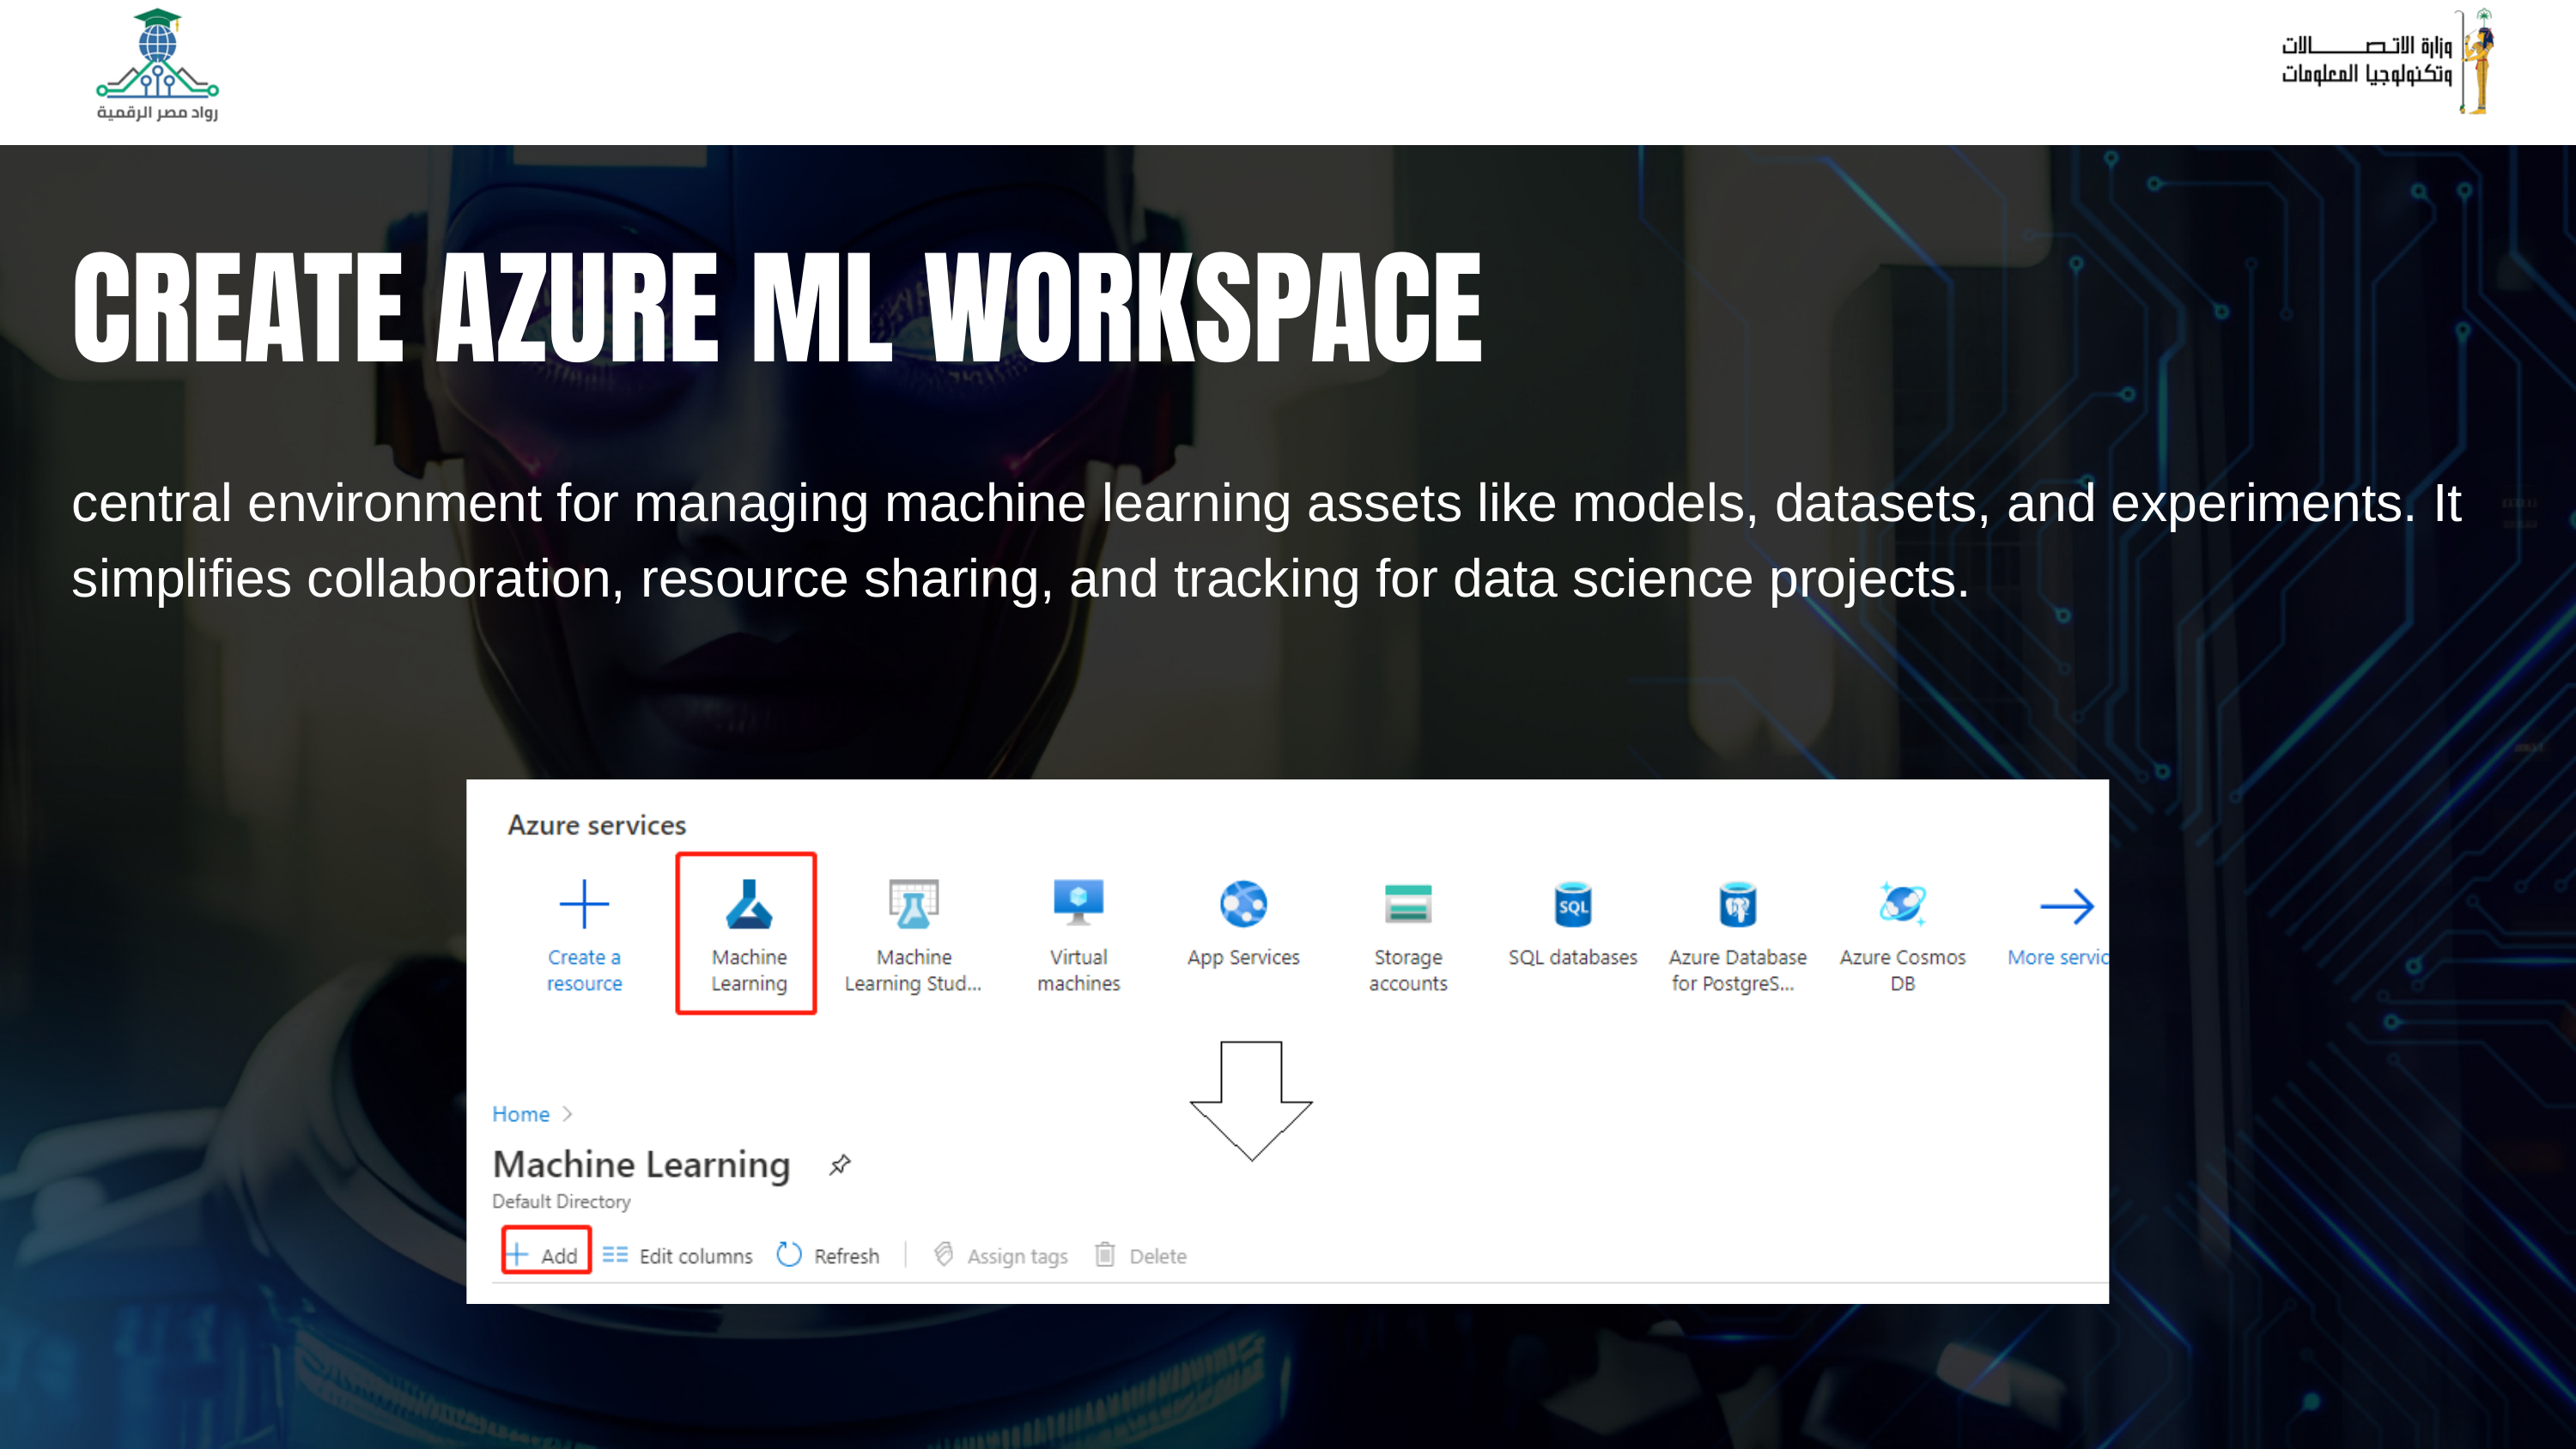

CREATE AZURE ML WORKSPACE
central environment for managing machine learning assets like models, datasets, and experiments. It simplifies collaboration, resource sharing, and tracking for data science projects.